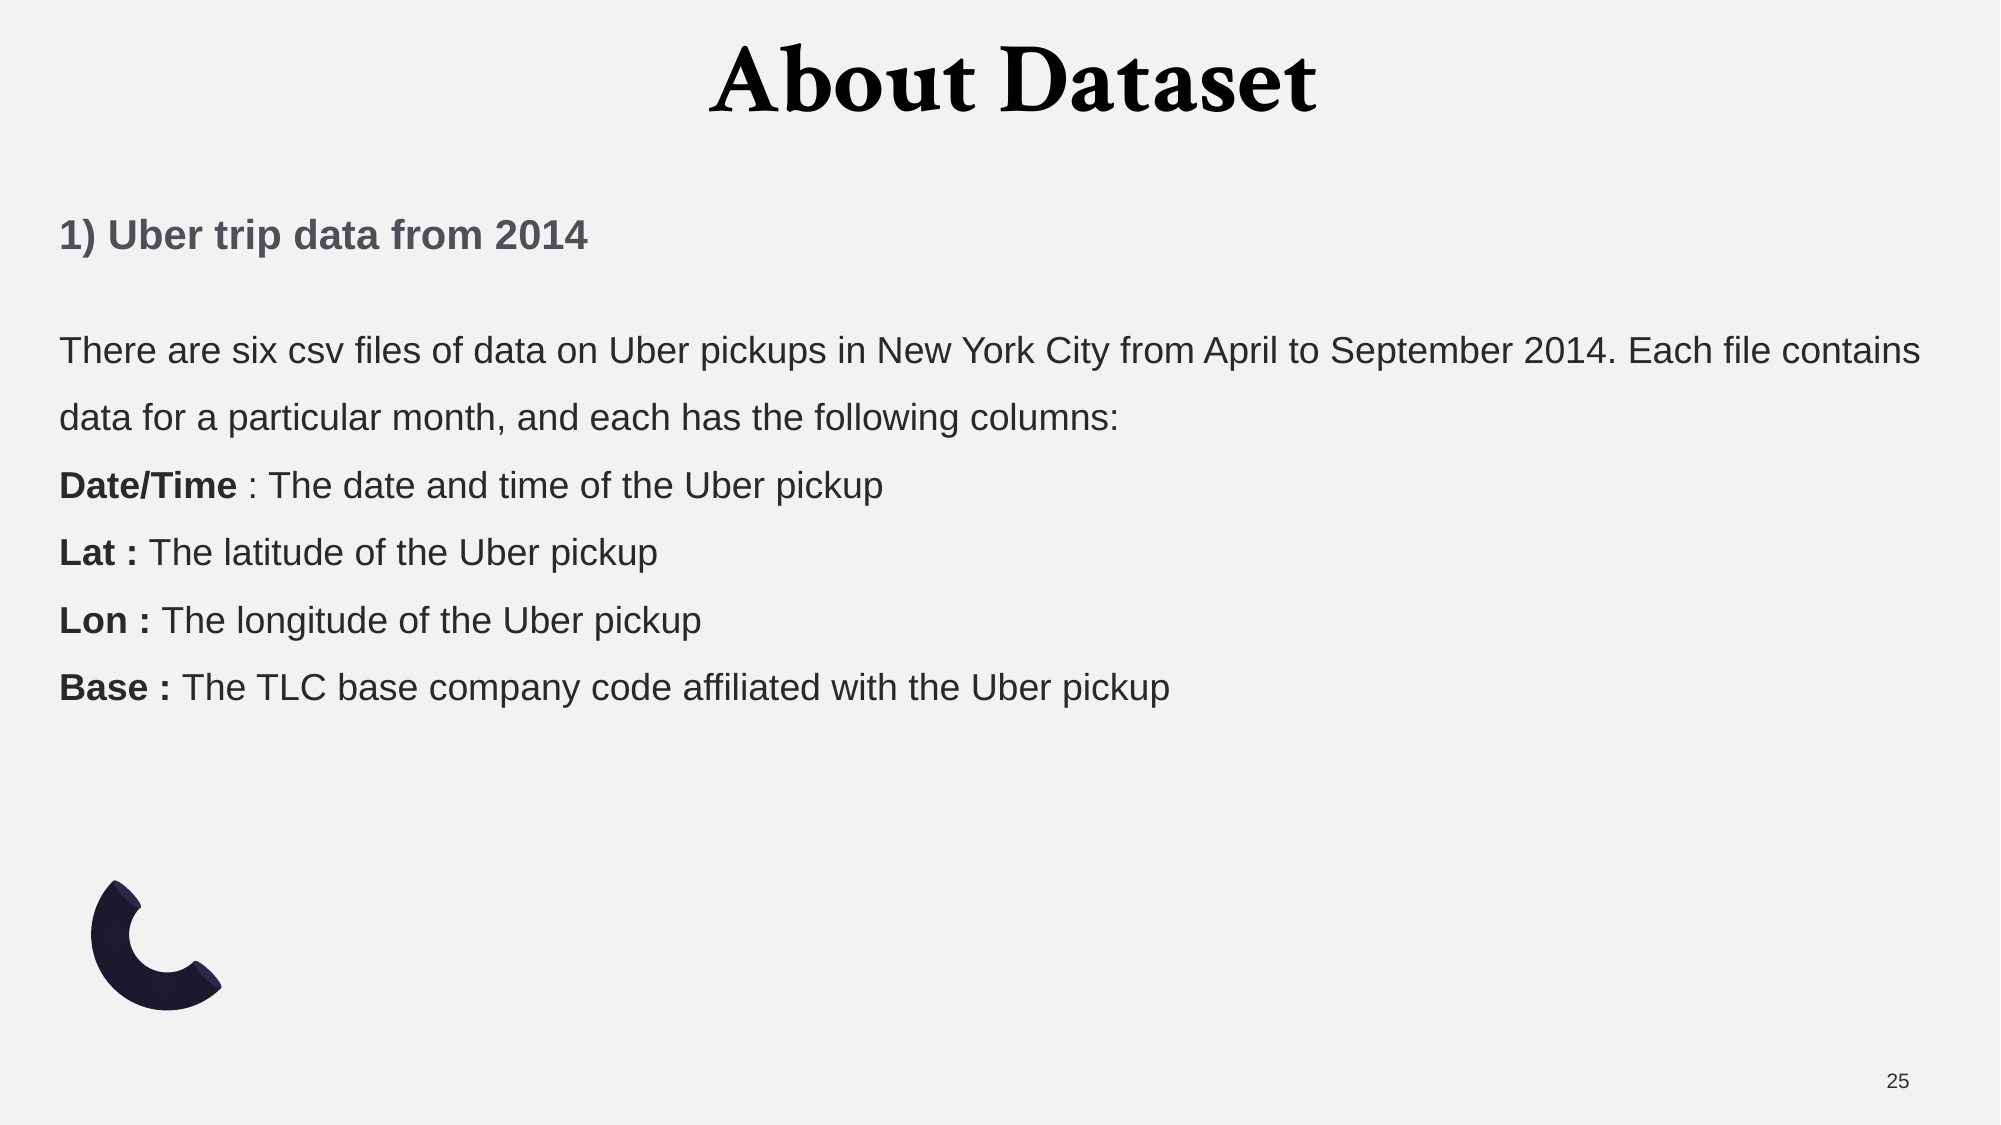

About Dataset
1) Uber trip data from 2014

There are six csv files of data on Uber pickups in New York City from April to September 2014. Each file contains data for a particular month, and each has the following columns:
Date/Time : The date and time of the Uber pickup
Lat : The latitude of the Uber pickup
Lon : The longitude of the Uber pickup
Base : The TLC base company code affiliated with the Uber pickup

25